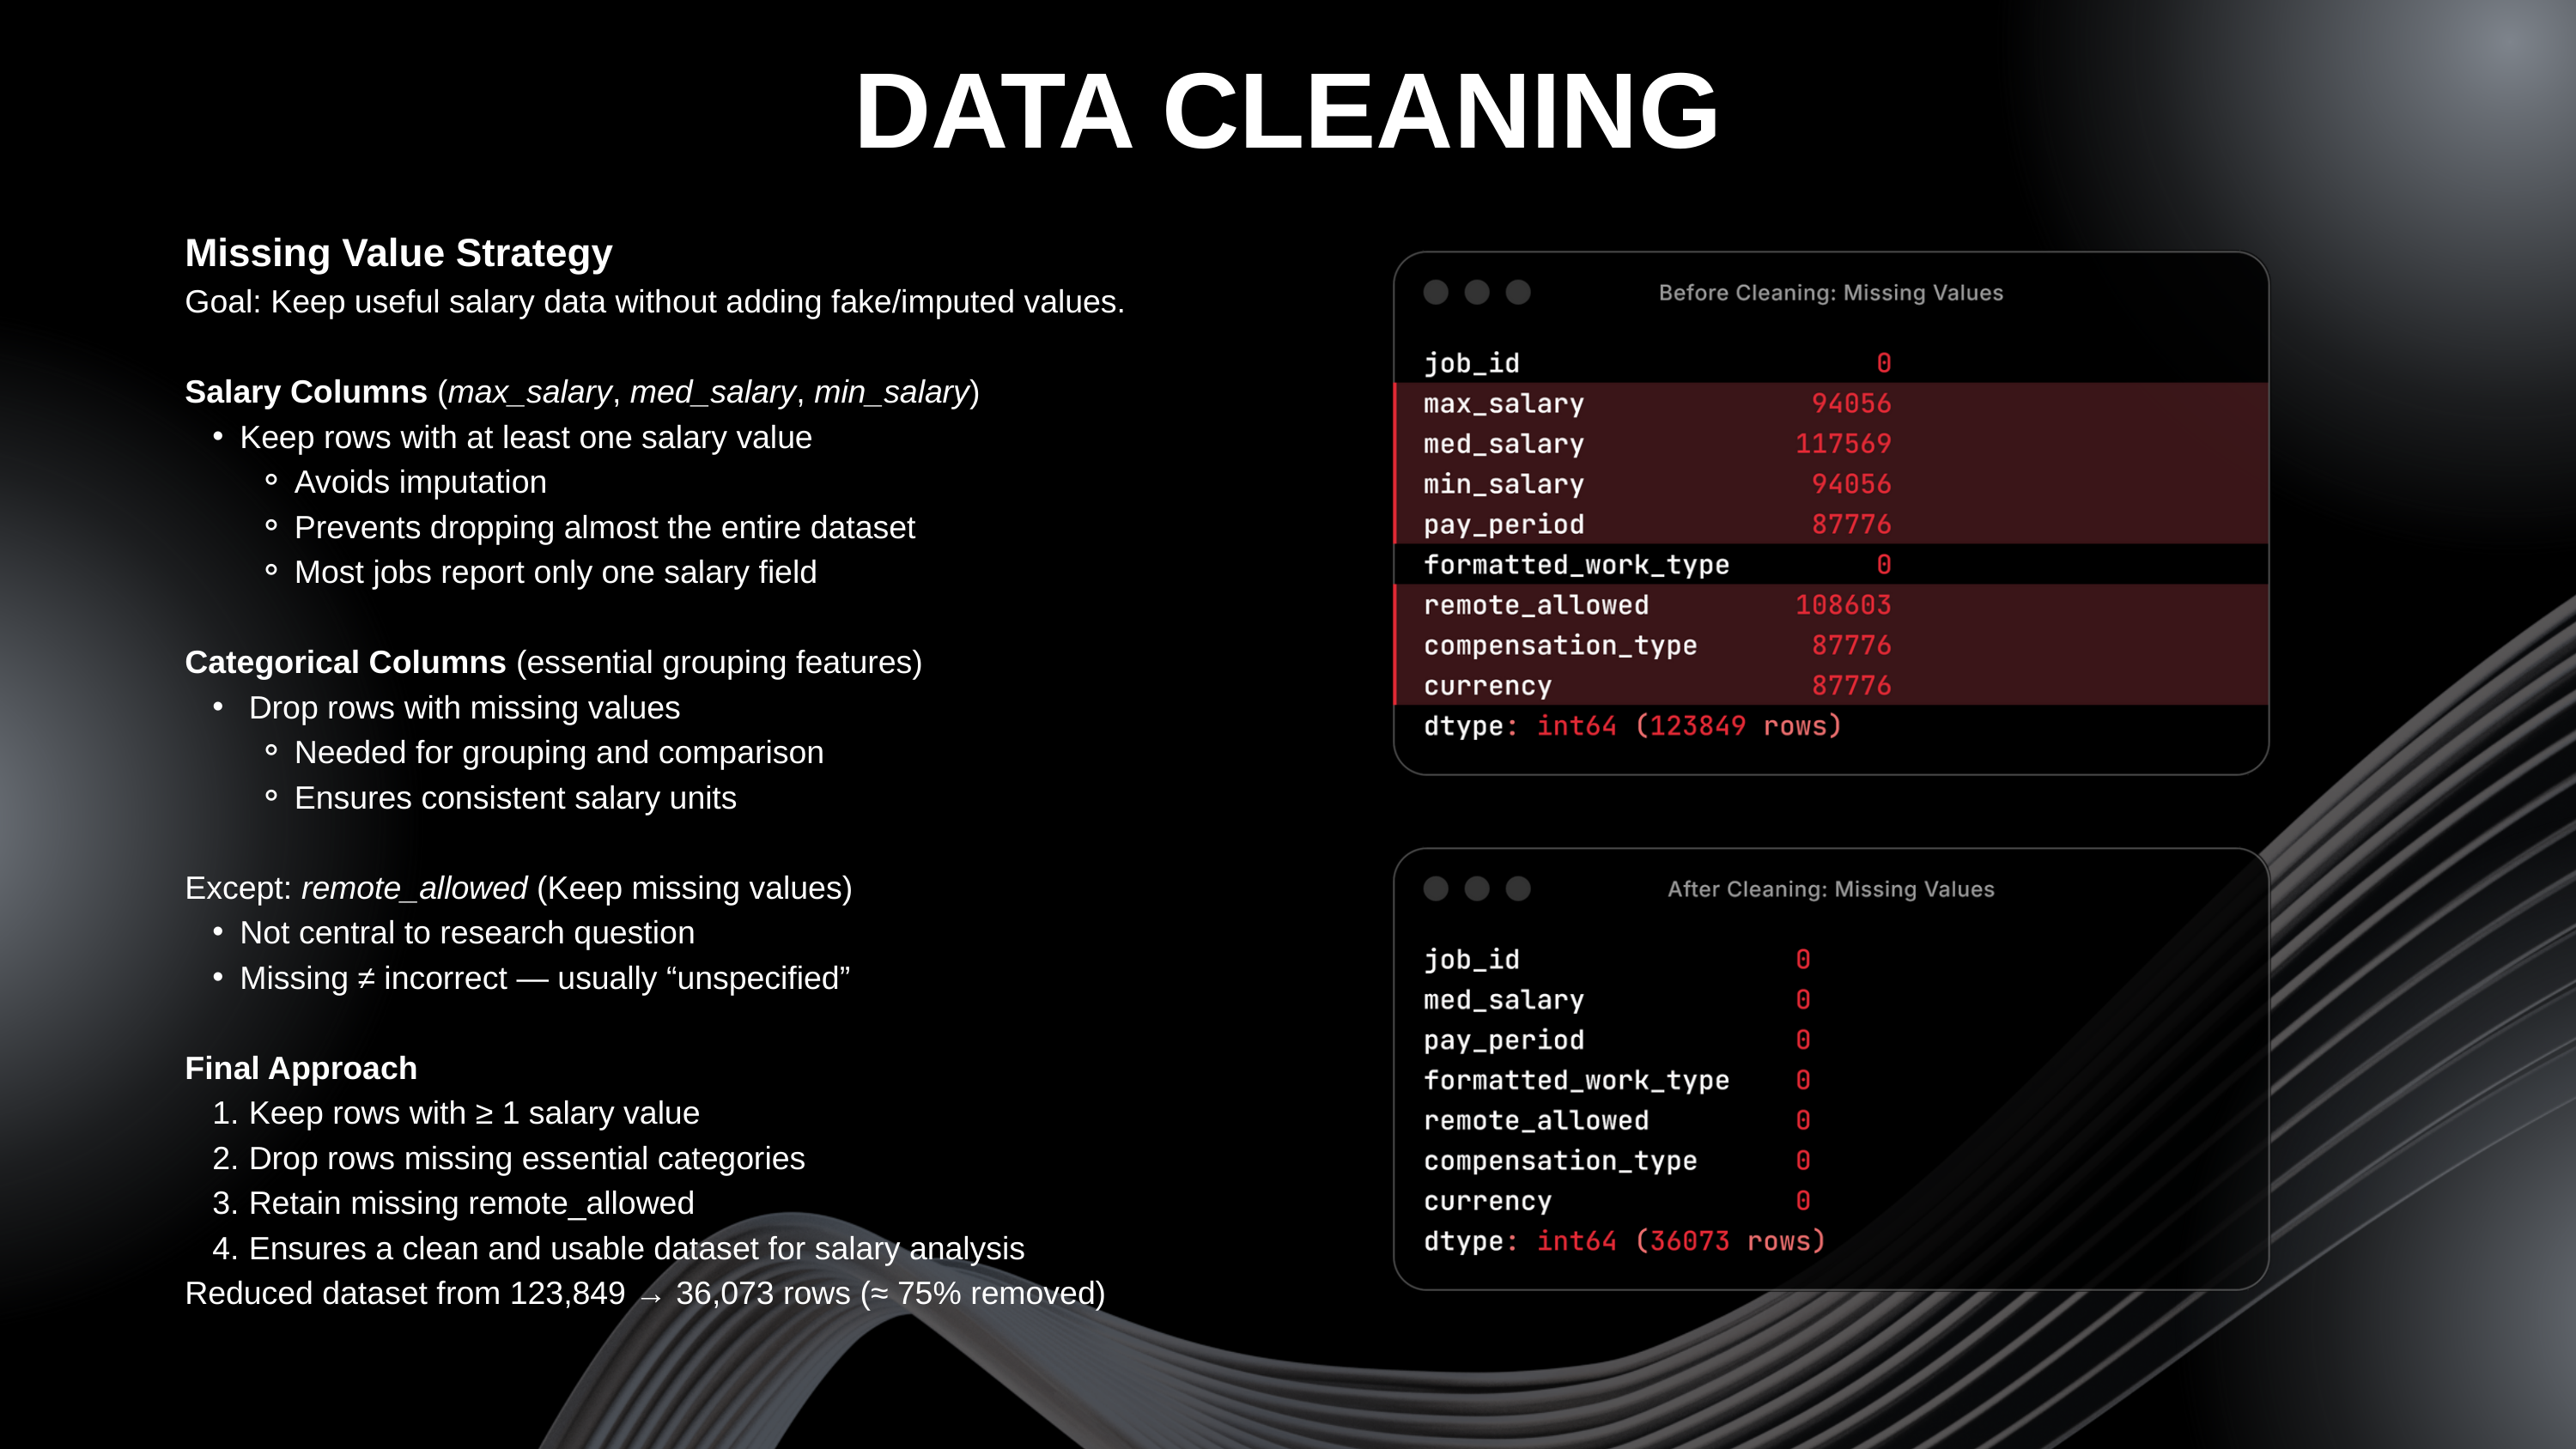

DATA CLEANING
Missing Value Strategy
Goal: Keep useful salary data without adding fake/imputed values.

Salary Columns (max_salary, med_salary, min_salary)
Keep rows with at least one salary value
Avoids imputation
Prevents dropping almost the entire dataset
Most jobs report only one salary field

Categorical Columns (essential grouping features)
 Drop rows with missing values
Needed for grouping and comparison
Ensures consistent salary units

Except: remote_allowed (Keep missing values)
Not central to research question
Missing ≠ incorrect — usually “unspecified”

Final Approach
 Keep rows with ≥ 1 salary value
 Drop rows missing essential categories
 Retain missing remote_allowed
 Ensures a clean and usable dataset for salary analysis
Reduced dataset from 123,849 → 36,073 rows (≈ 75% removed)